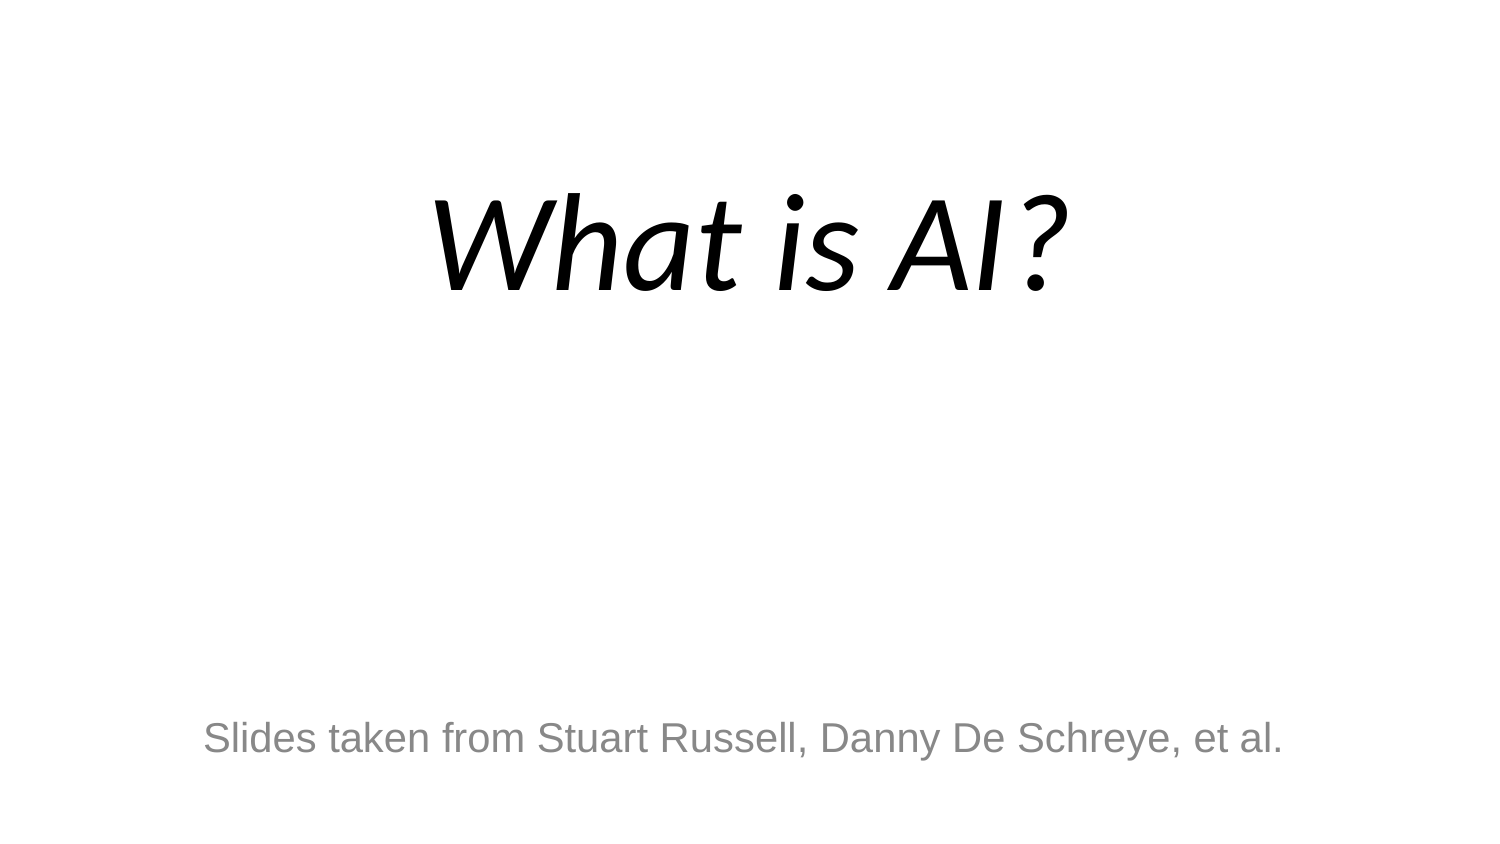

What is AI?

Slides taken from Stuart Russell, Danny De Schreye, et al.